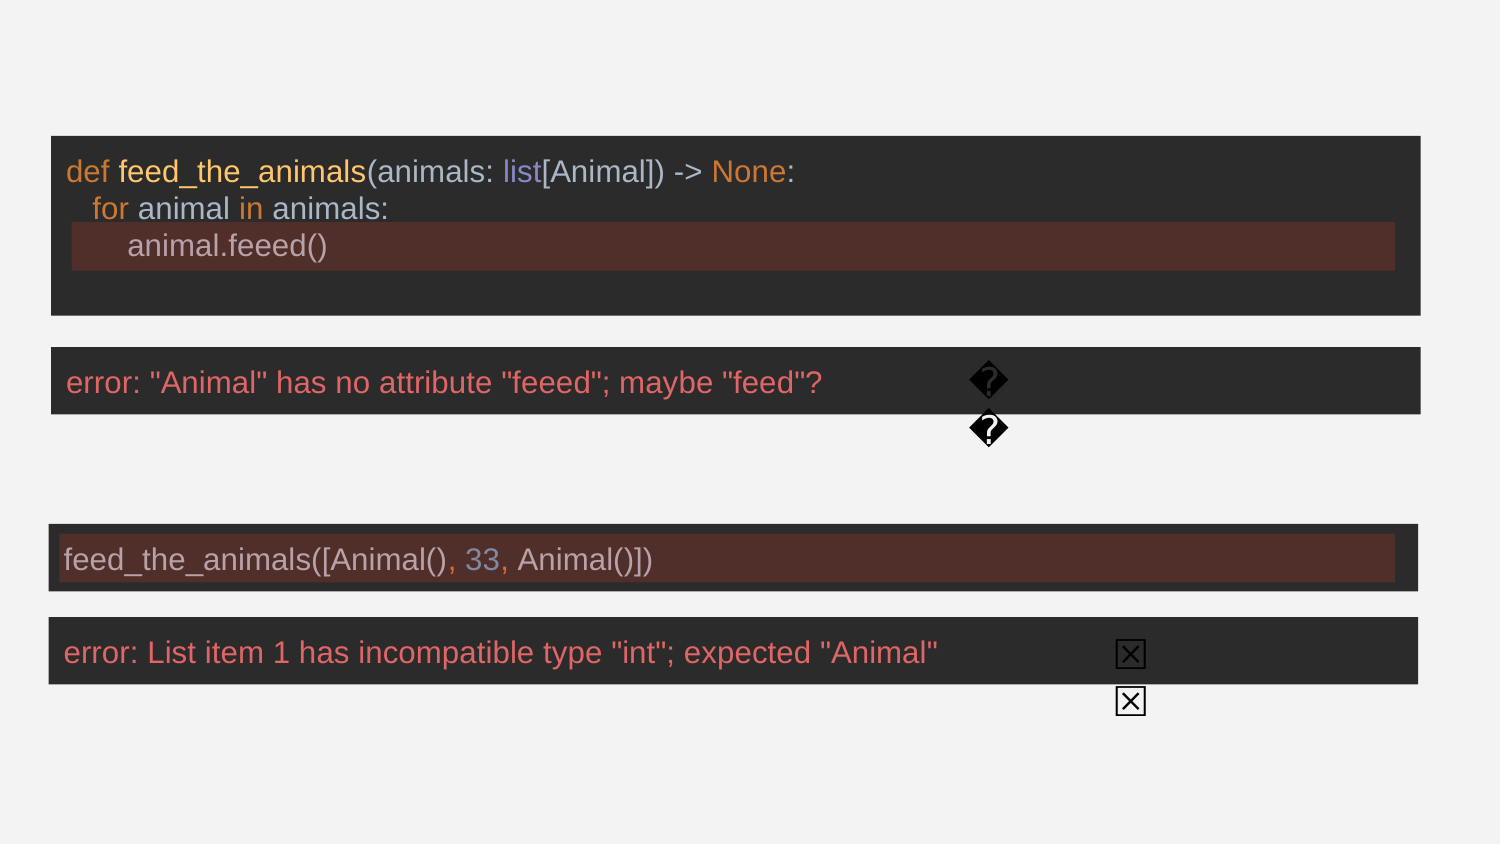

def feed_the_animals(animals: list[Animal]) -> None:
   for animal in animals:
       animal.feeed()

😀
error: "Animal" has no attribute "feeed"; maybe "feed"?
feed_the_animals([Animal(), 33, Animal()])

error: List item 1 has incompatible type "int"; expected "Animal"
😀